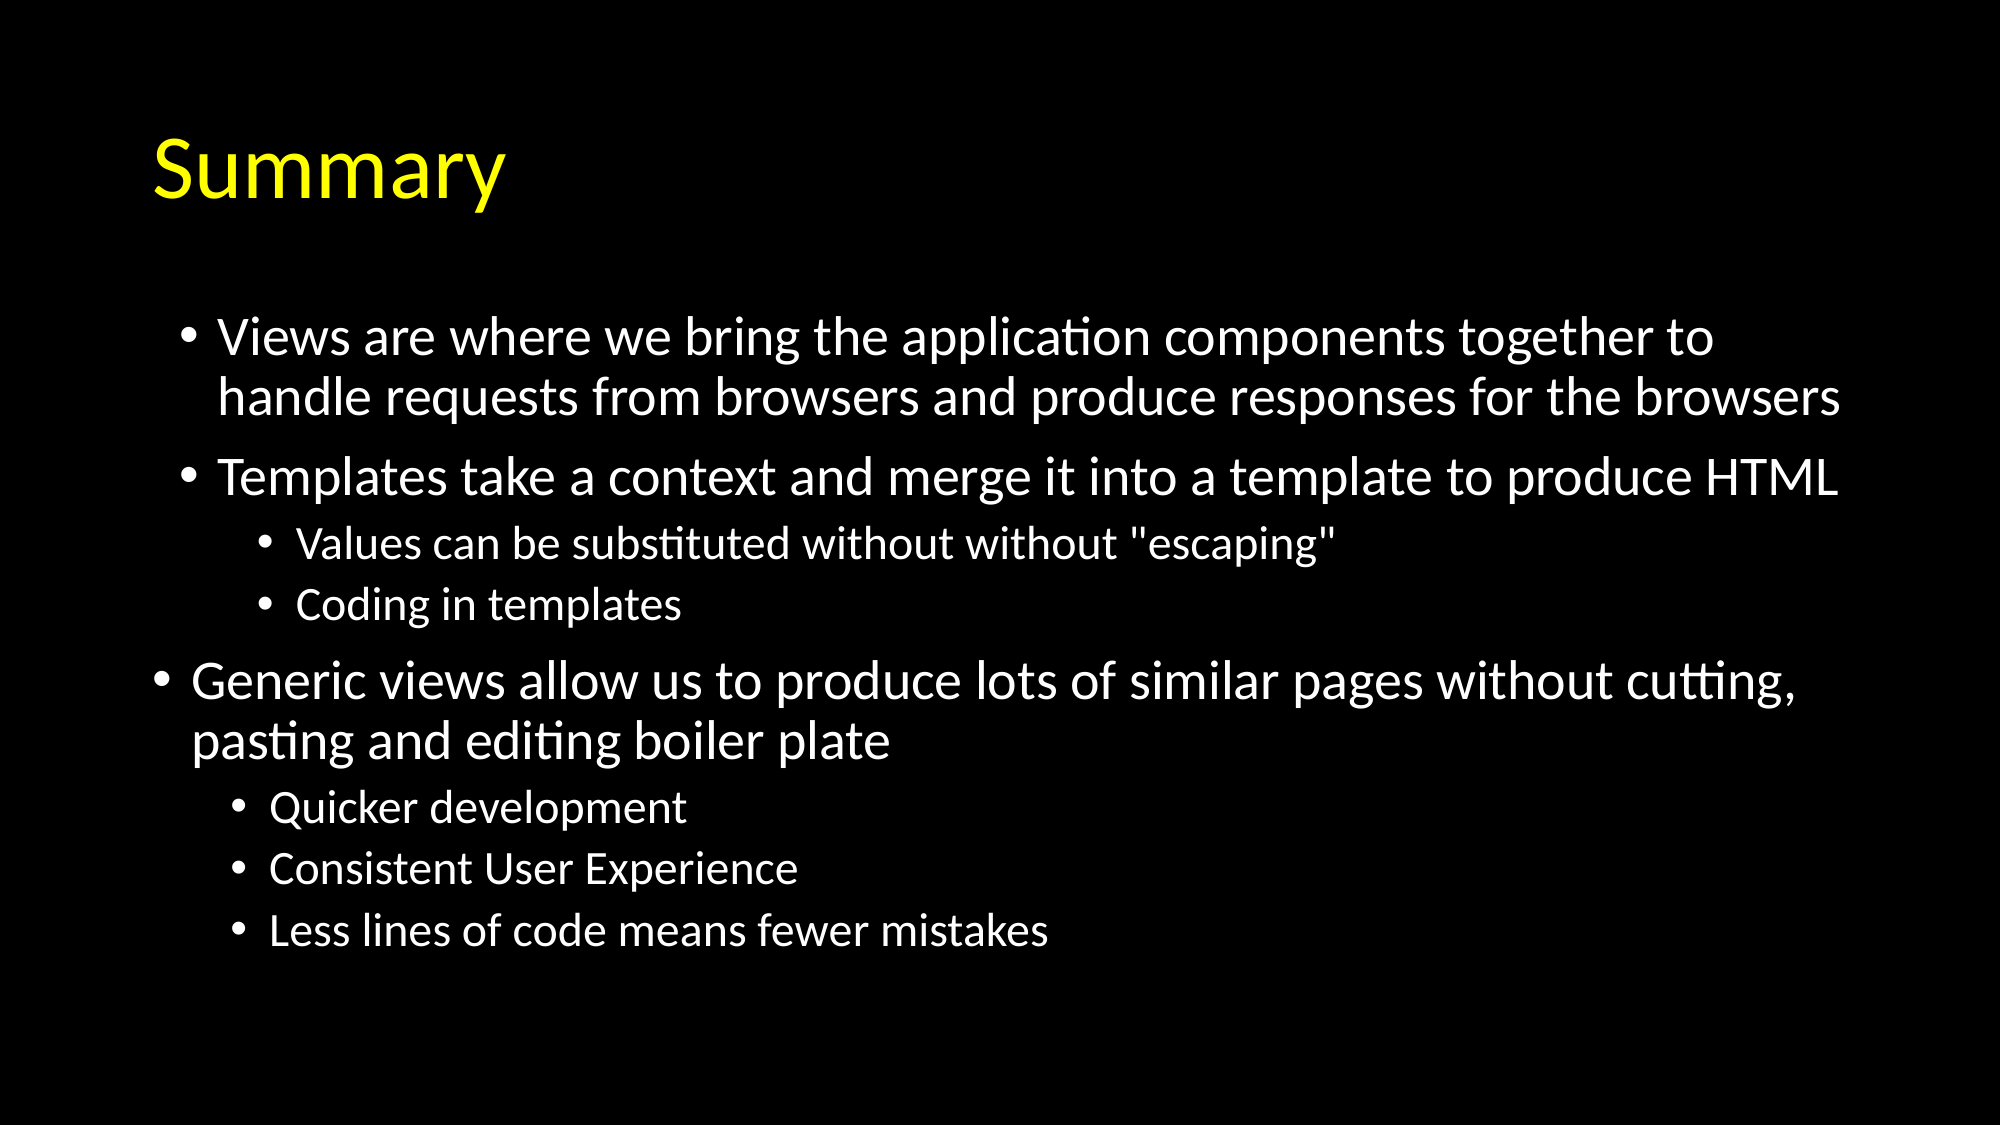

# Summary
Views are where we bring the application components together to handle requests from browsers and produce responses for the browsers
Templates take a context and merge it into a template to produce HTML
Values can be substituted without without "escaping"
Coding in templates
Generic views allow us to produce lots of similar pages without cutting, pasting and editing boiler plate
Quicker development
Consistent User Experience
Less lines of code means fewer mistakes